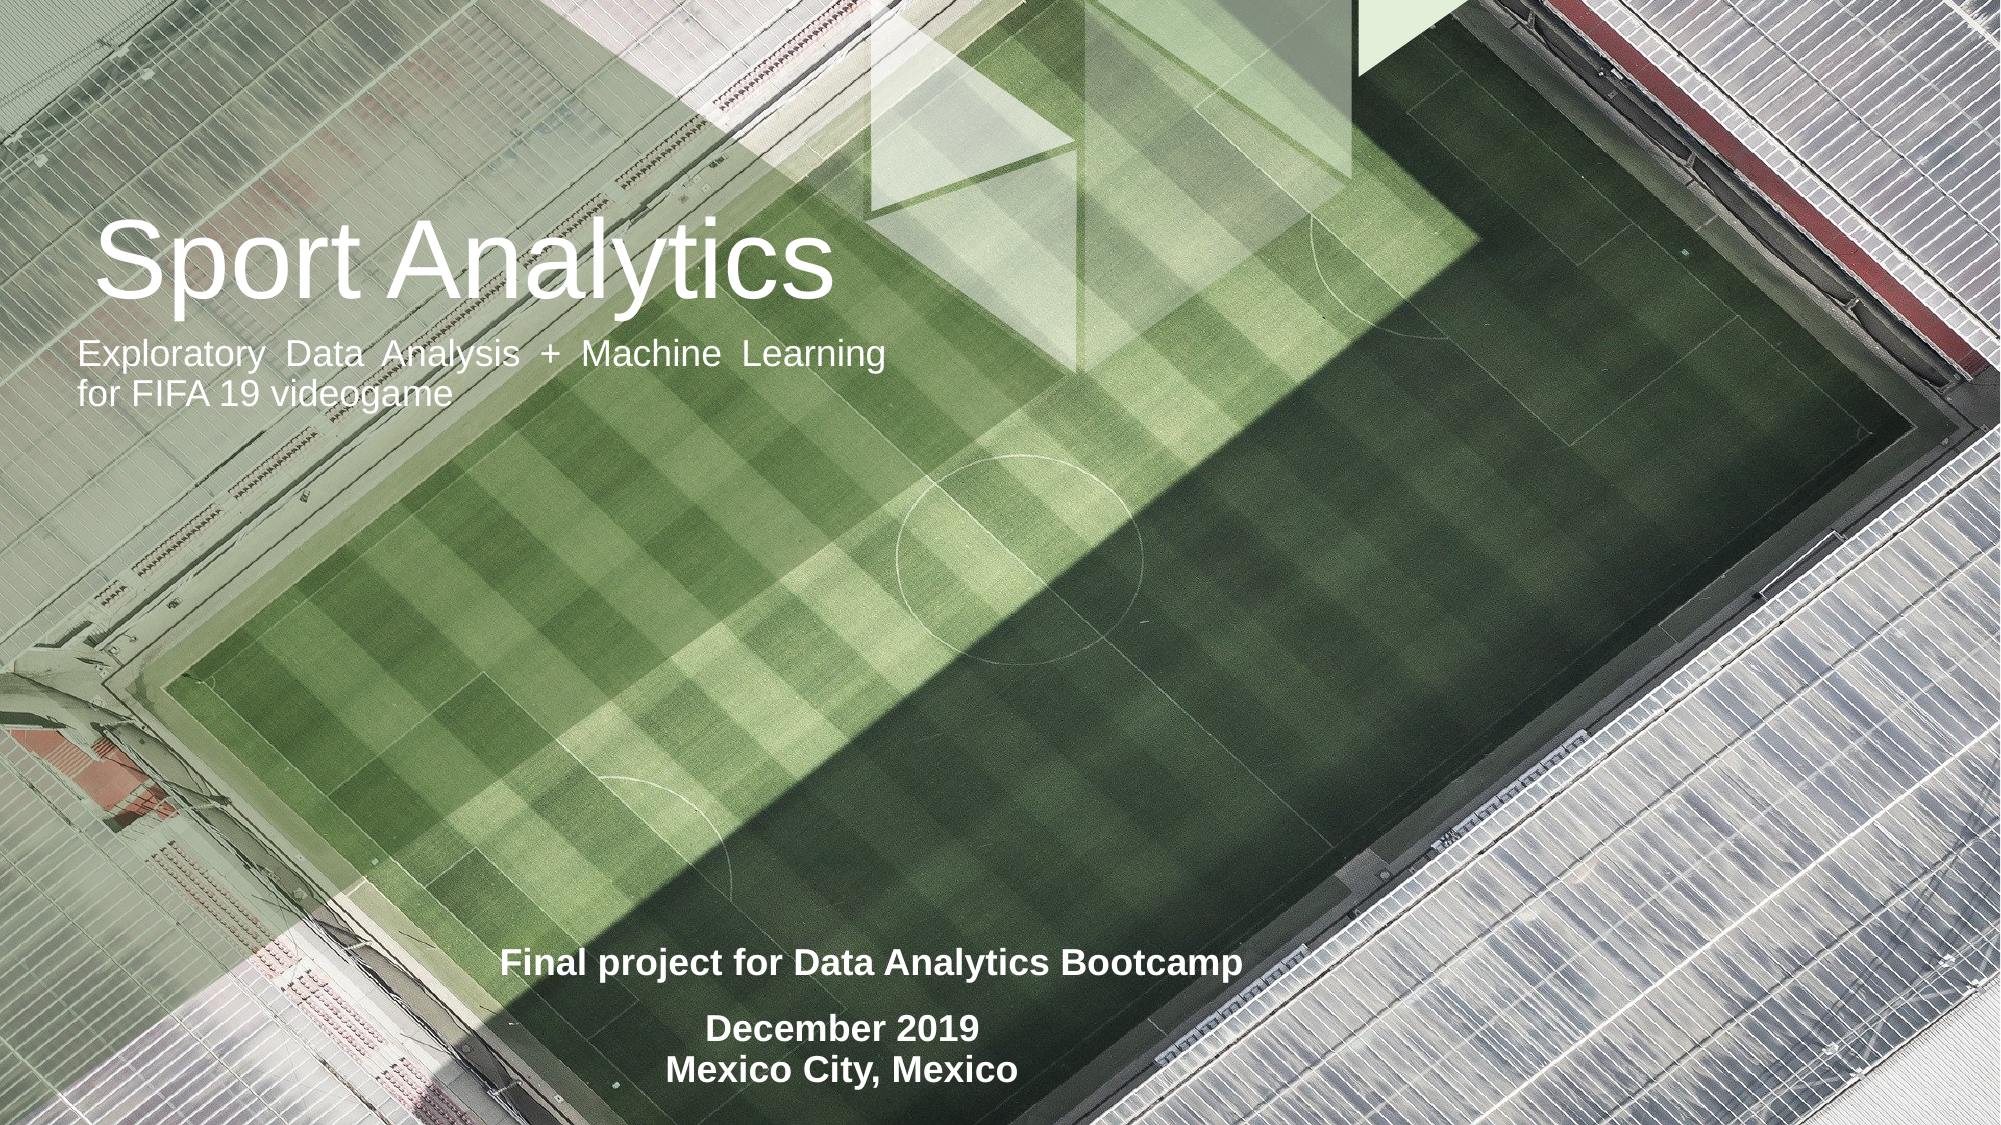

# Sport Analytics
Exploratory Data Analysis + Machine Learning for FIFA 19 videogame
Final project for Data Analytics Bootcamp
December 2019
Mexico City, Mexico